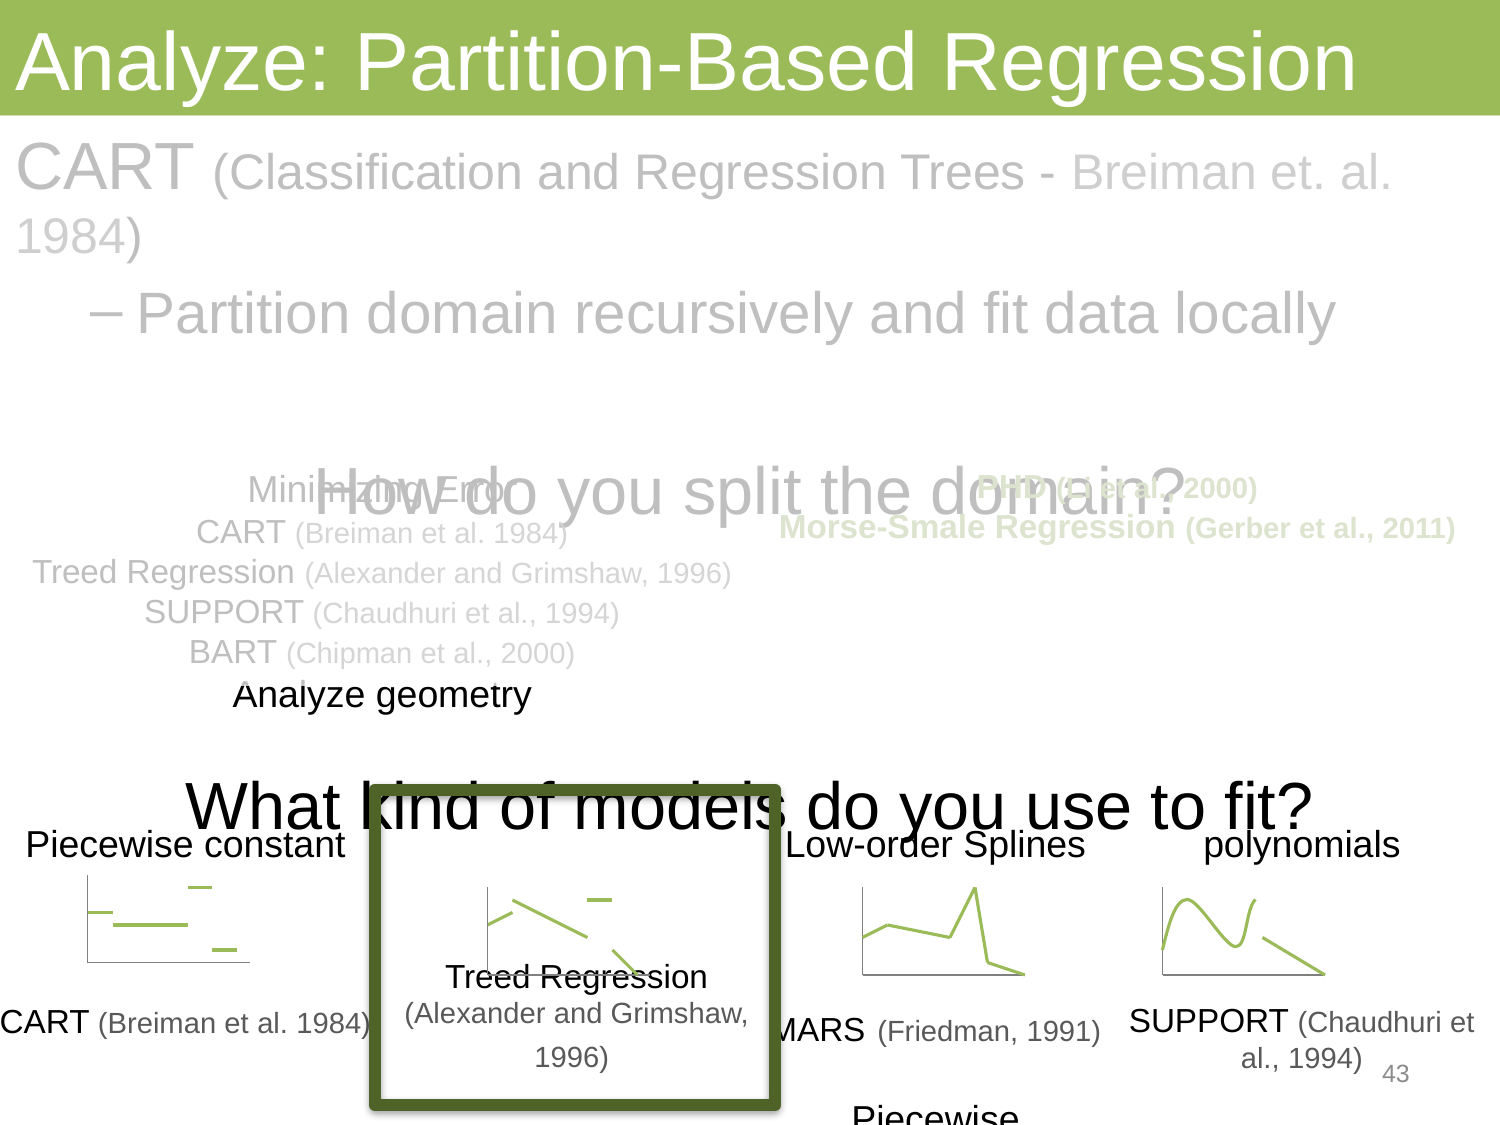

# Analyze: Partition-Based Regression

CART (Classification and Regression Trees - Breiman et. al. 1984)
Partition domain recursively and fit data locally

How do you split the domain?

What kind of models do you use to fit?
Minimizing Error
CART (Breiman et al. 1984)
Treed Regression (Alexander and Grimshaw, 1996)
SUPPORT (Chaudhuri et al., 1994)
BART (Chipman et al., 2000)
Analyze geometry
PHD (Li et al., 2000)
Morse-Smale Regression (Gerber et al., 2011)

Low-order Splines

MARS (Friedman, 1991)

Piecewise polynomials

SUPPORT (Chaudhuri et al., 1994)
Piecewise constant

CART (Breiman et al. 1984)

Piecewise linear

Treed Regression (Alexander and Grimshaw, 1996)

43